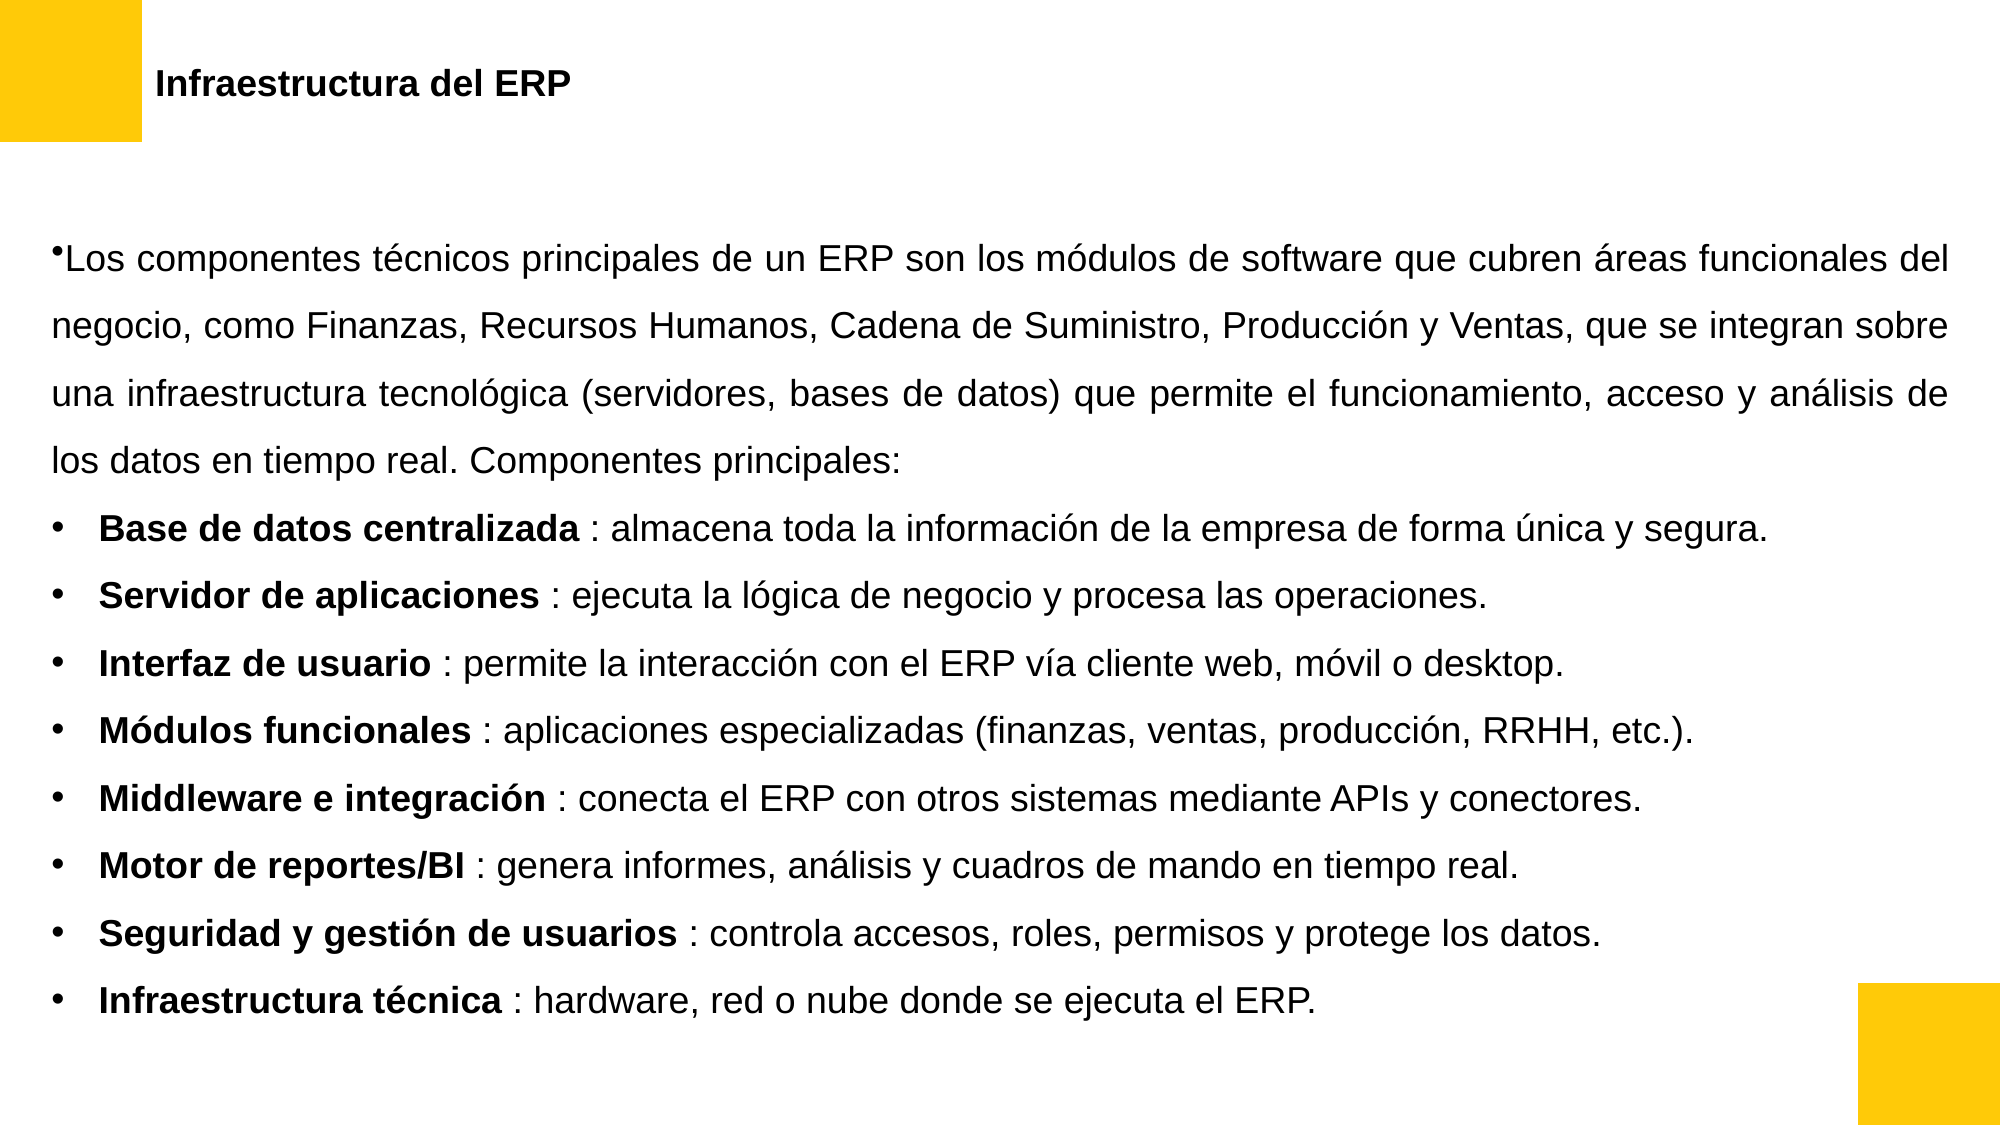

Infraestructura del ERP
Los componentes técnicos principales de un ERP son los módulos de software que cubren áreas funcionales del negocio, como Finanzas, Recursos Humanos, Cadena de Suministro, Producción y Ventas, que se integran sobre una infraestructura tecnológica (servidores, bases de datos) que permite el funcionamiento, acceso y análisis de los datos en tiempo real. Componentes principales:
Base de datos centralizada : almacena toda la información de la empresa de forma única y segura.
Servidor de aplicaciones : ejecuta la lógica de negocio y procesa las operaciones.
Interfaz de usuario : permite la interacción con el ERP vía cliente web, móvil o desktop.
Módulos funcionales : aplicaciones especializadas (finanzas, ventas, producción, RRHH, etc.).
Middleware e integración : conecta el ERP con otros sistemas mediante APIs y conectores.
Motor de reportes/BI : genera informes, análisis y cuadros de mando en tiempo real.
Seguridad y gestión de usuarios : controla accesos, roles, permisos y protege los datos.
Infraestructura técnica : hardware, red o nube donde se ejecuta el ERP.